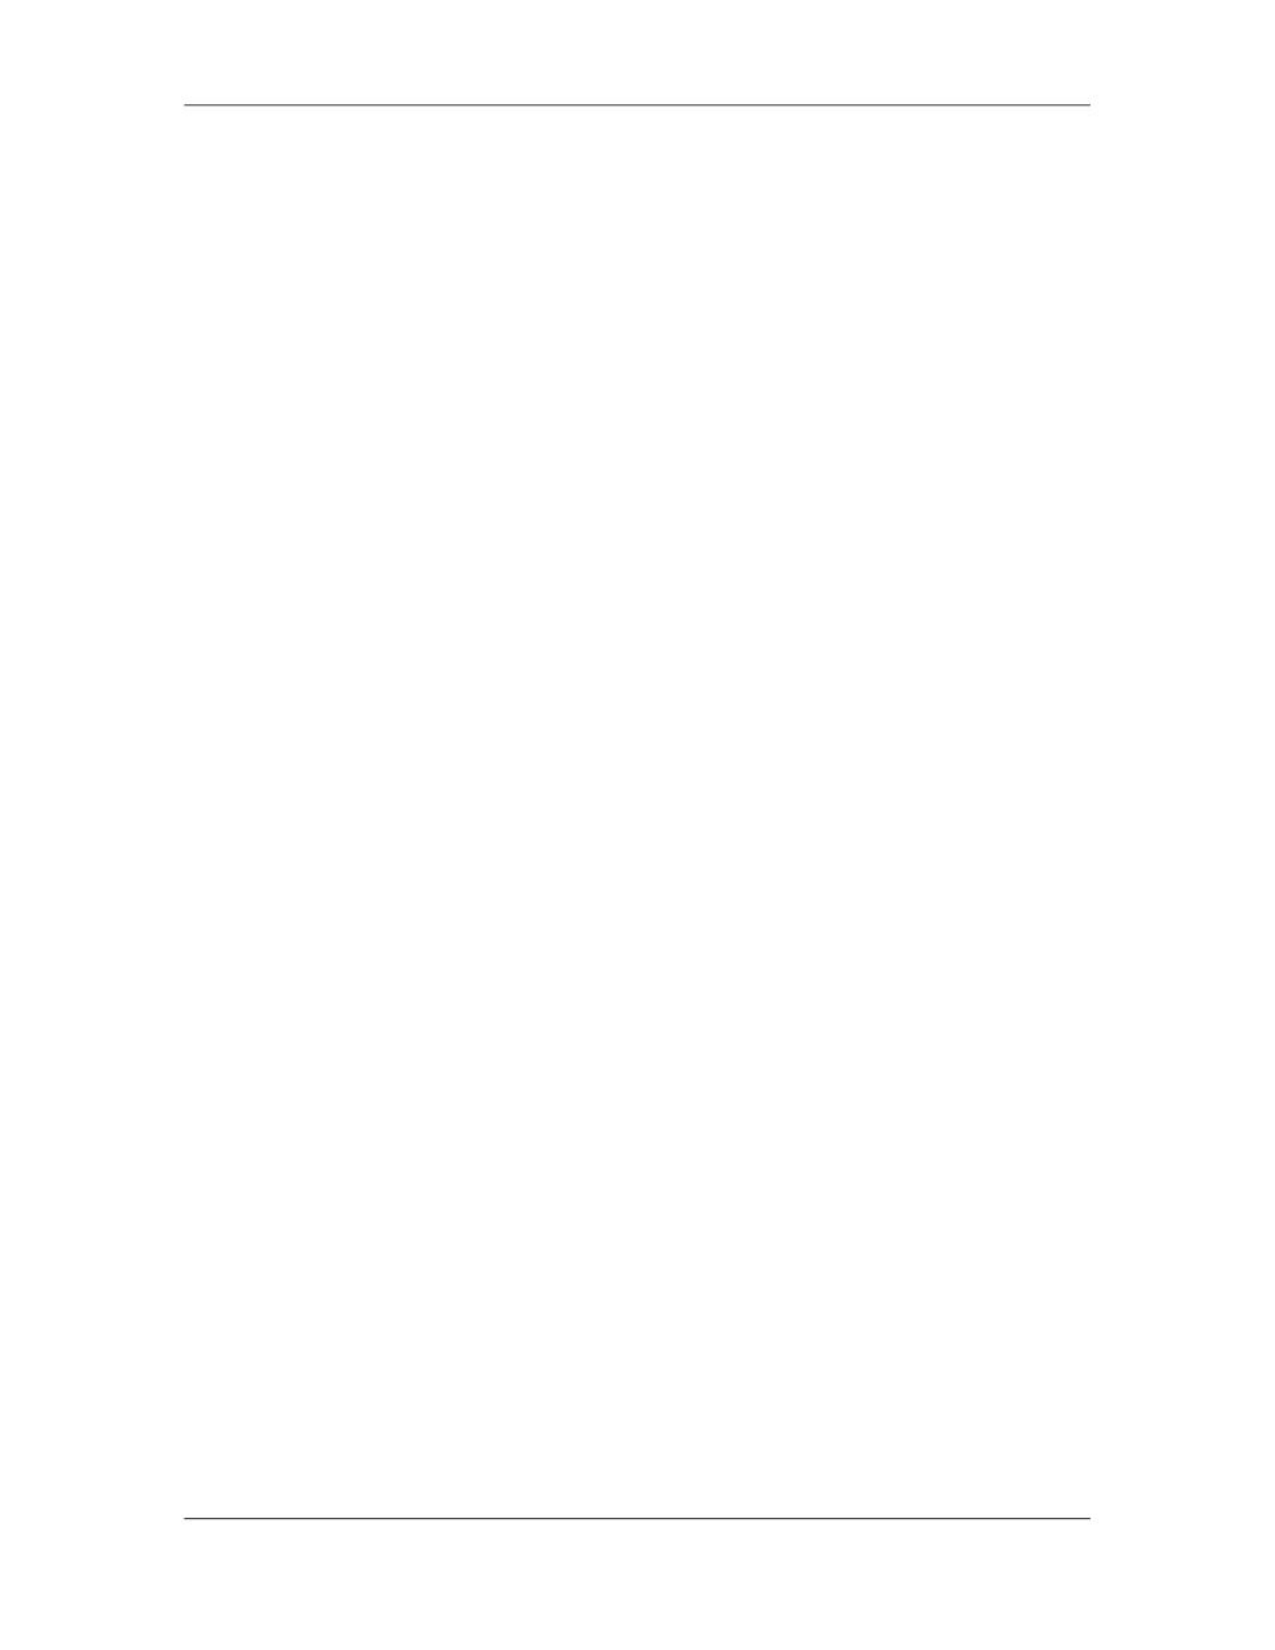

Software Project Management (CS615)

																																																																																																									The project life-cycle definition will also determine which transitional actions at
																																																																																																									the beginning and the end of the project are included and which are not. In this

																																																																																																									manner, the project life-cycle definition can be used to link the project to the
																																																																																																									ongoing operations of the performing organization.

																																																																																																									The phase sequence defined by most project life cycles generally involves some

																																																																																																									form of technology transfer or handoff such as requirements to design,
																																																																																																									construction to operations, or design to manufacturing. Deliverables from the

																																																																																																									preceding phase are usually approved before work starts on the next phase.
																																																																																																									However, a subsequent phase is sometimes begun prior to approval of the

																																																																																																									previous phase deliverables when the risks involved are deemed acceptable. This
																																																																																																									practice of overlapping phases is often called fast tracking.

																																																																																																									Project life cycles generally define:

																																																																																																																								What technical work should be done in each phase (e.g., is the work of the

																																																																																																																								architect part of the definition phase or part of the execution phase?).
																																																																																																																								Who should be involved in each phase (e.g., implementers who need to be

																																																																																																																								involved with requirements and design).
																																																																																																																								Project life-cycle descriptions may be very general or very detailed. Highly

																																																																																																																								detailed descriptions may have numerous forms, charts, and checklists to
																																																																																																																								provide structure and consistency. Such detailed approaches are often called

																																																																																																																								project management		methodologies.

																																																																																																																								Most project life-cycle descriptions share a number of common
																																																																																																																								characteristics:

																																																																																																																								Cost and staffing levels are low at the start, higher toward the end, and drop

																																																																																																																								rapidly as the project draws to a conclusion.
																																																																																																																								The probability of successfully completing the project is lowest, and hence

																																																																																																																								risk and uncertainty are highest, at the start of the project. The probability of
																																																																																																																								successful completion generally gets progressively higher as the project

																																																																																																																								continues.
																																																																																																																								The ability of the stakeholders to influence the final characteristics of the

																																																																																																																								project’s product and the final cost of the project is highest at the start and
																																																																																																																								gets progressively lower as the project continues. A major contributor to this

																																																																																																																								phenomenon is that the cost of changes and error correction generally
																																																																																																																								increases as the project continues.

																																																																																																									Care should be taken to distinguish the 	project 	life cycle from the 	product 	life

																																																																																																									cycle. For example, a project undertaken to bring a new desktop computer to
																																																																																																									market is but one phase or stage of the product life cycle.

																																																																																																									Although many project life cycles have similar phase names with similar

																																																																																																									deliverables required, few are identical. Most have four or five phases, but some

																																																																																								                                                                                                                                 15

																																																																																																																																																																																						© Copyright Virtual University of Pakistan